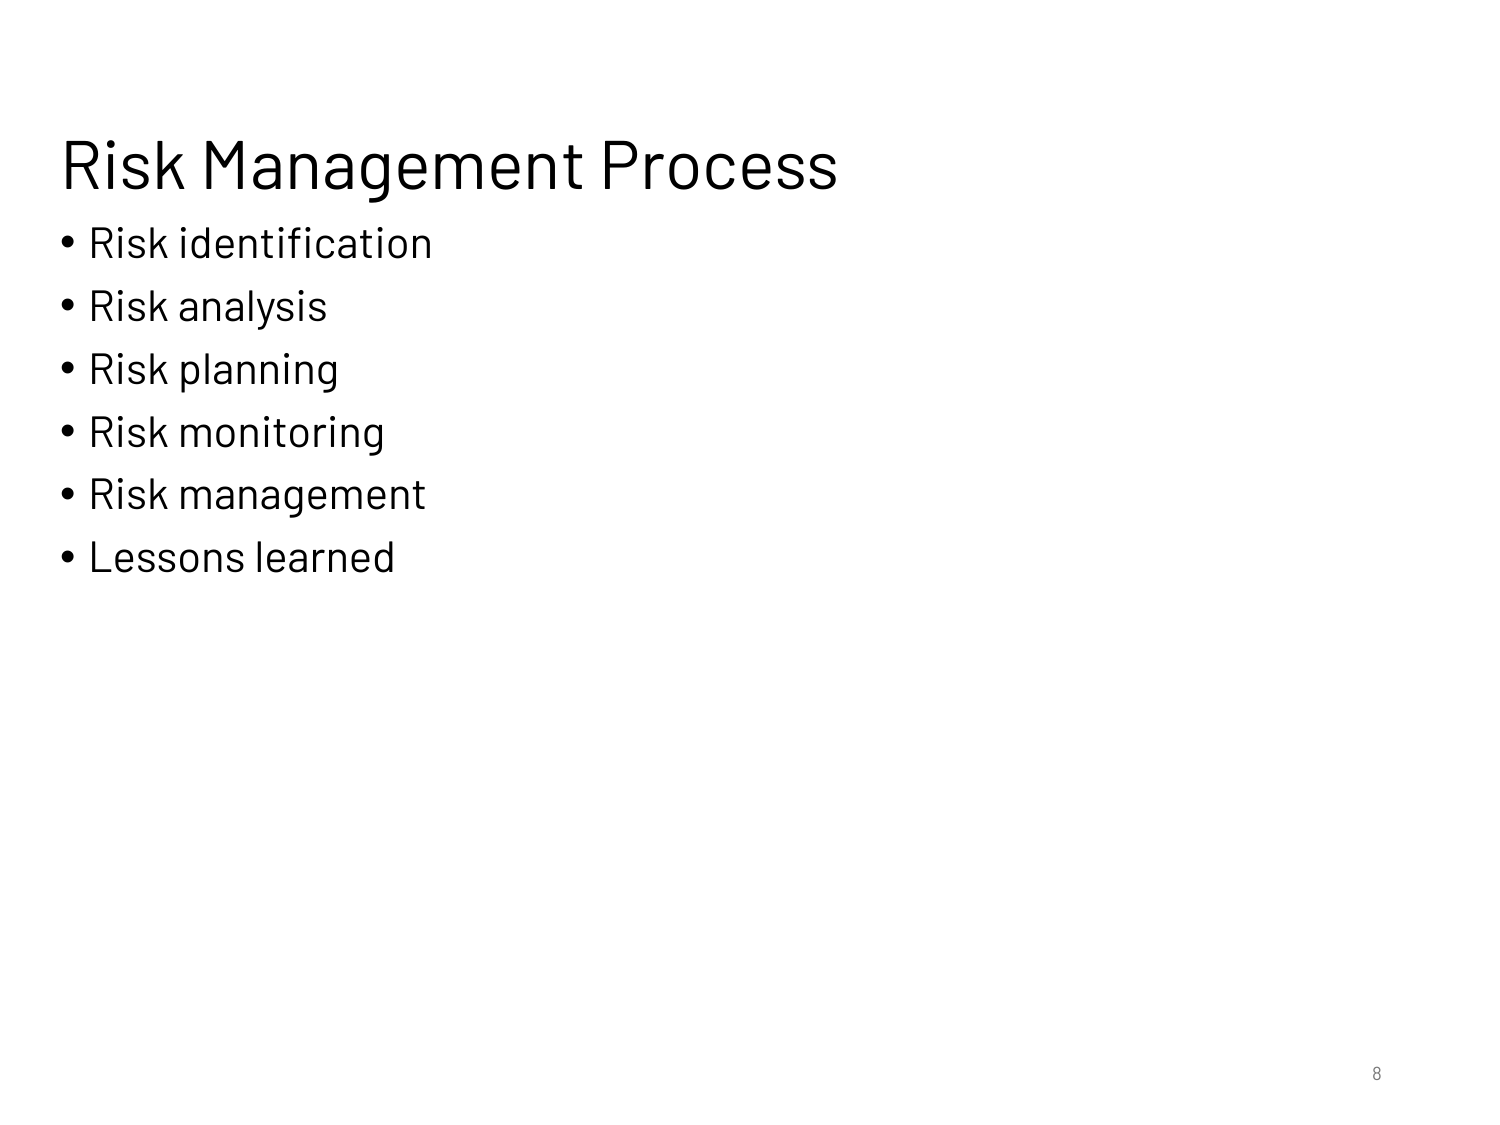

# Risk Management Process
Risk identification
Risk analysis
Risk planning
Risk monitoring
Risk management
Lessons learned

8